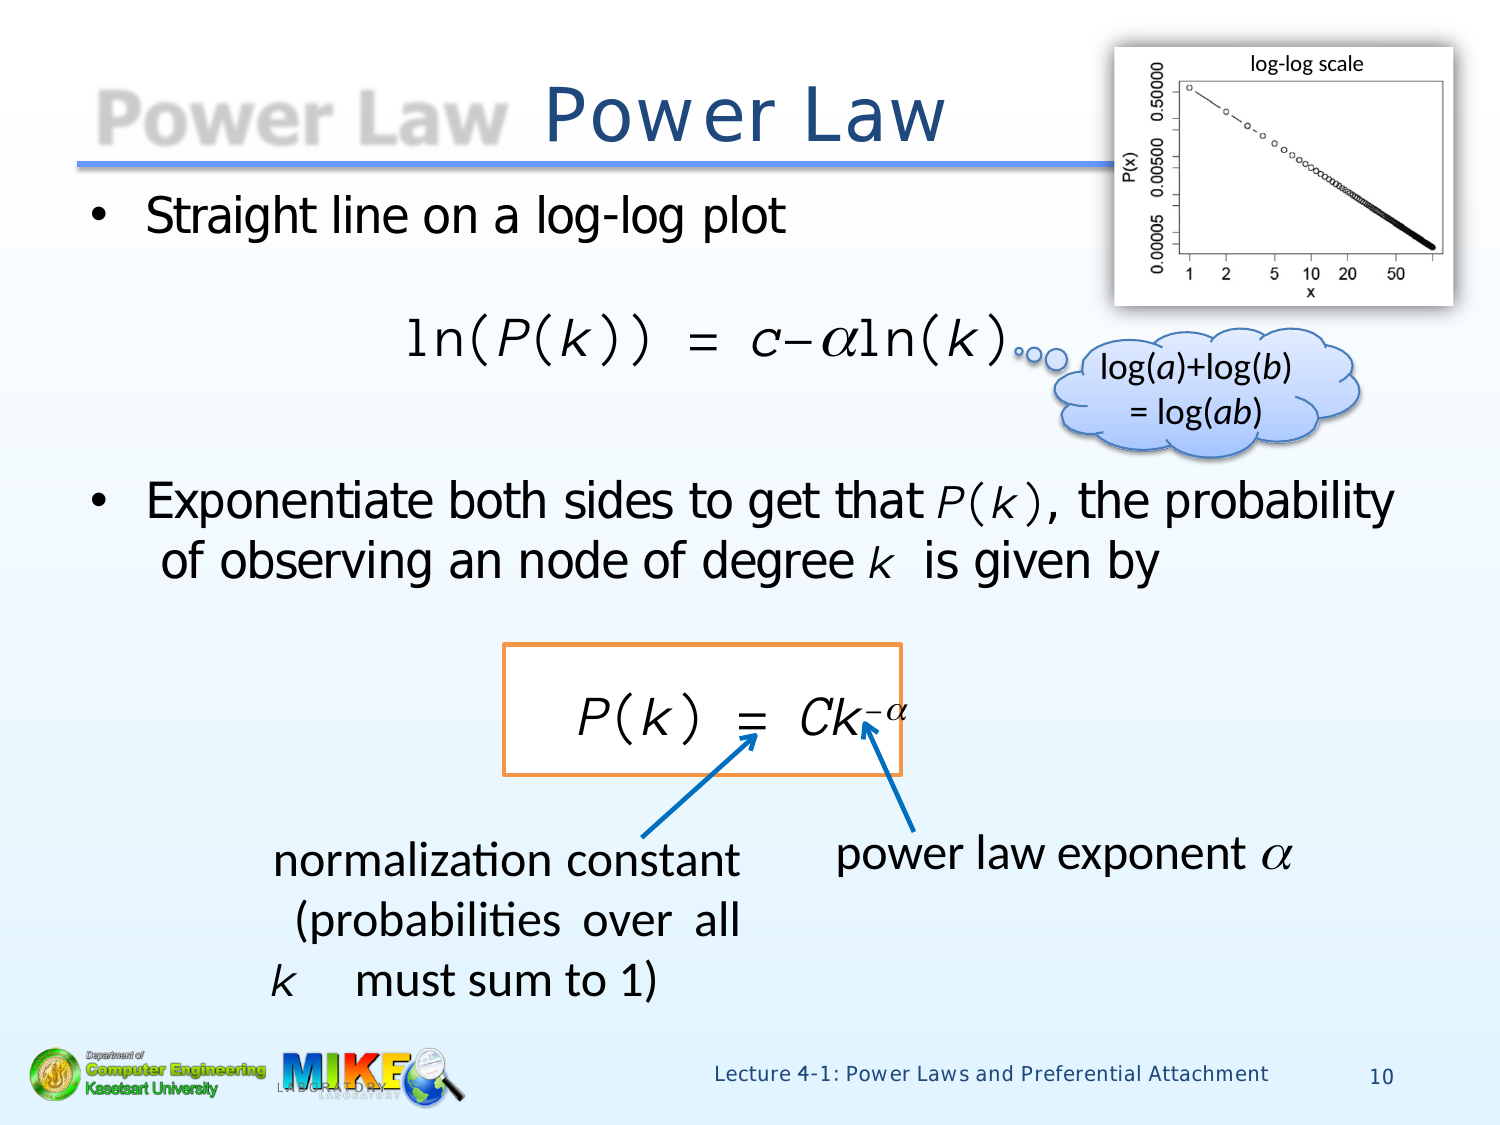

log-log scale
# Power Law
Straight line on a log-log plot
ln(P(k)) = c–αln(k)

log(a)+log(b)
= log(ab)

Exponentiate both sides to get that P(k), the probability  of observing an node of degree k is given by

P(k) = Ck–α

power law exponent α
normalization constant  (probabilities over all k  must sum to 1)
Lecture 4-1: Power Laws and Preferential Attachment
10